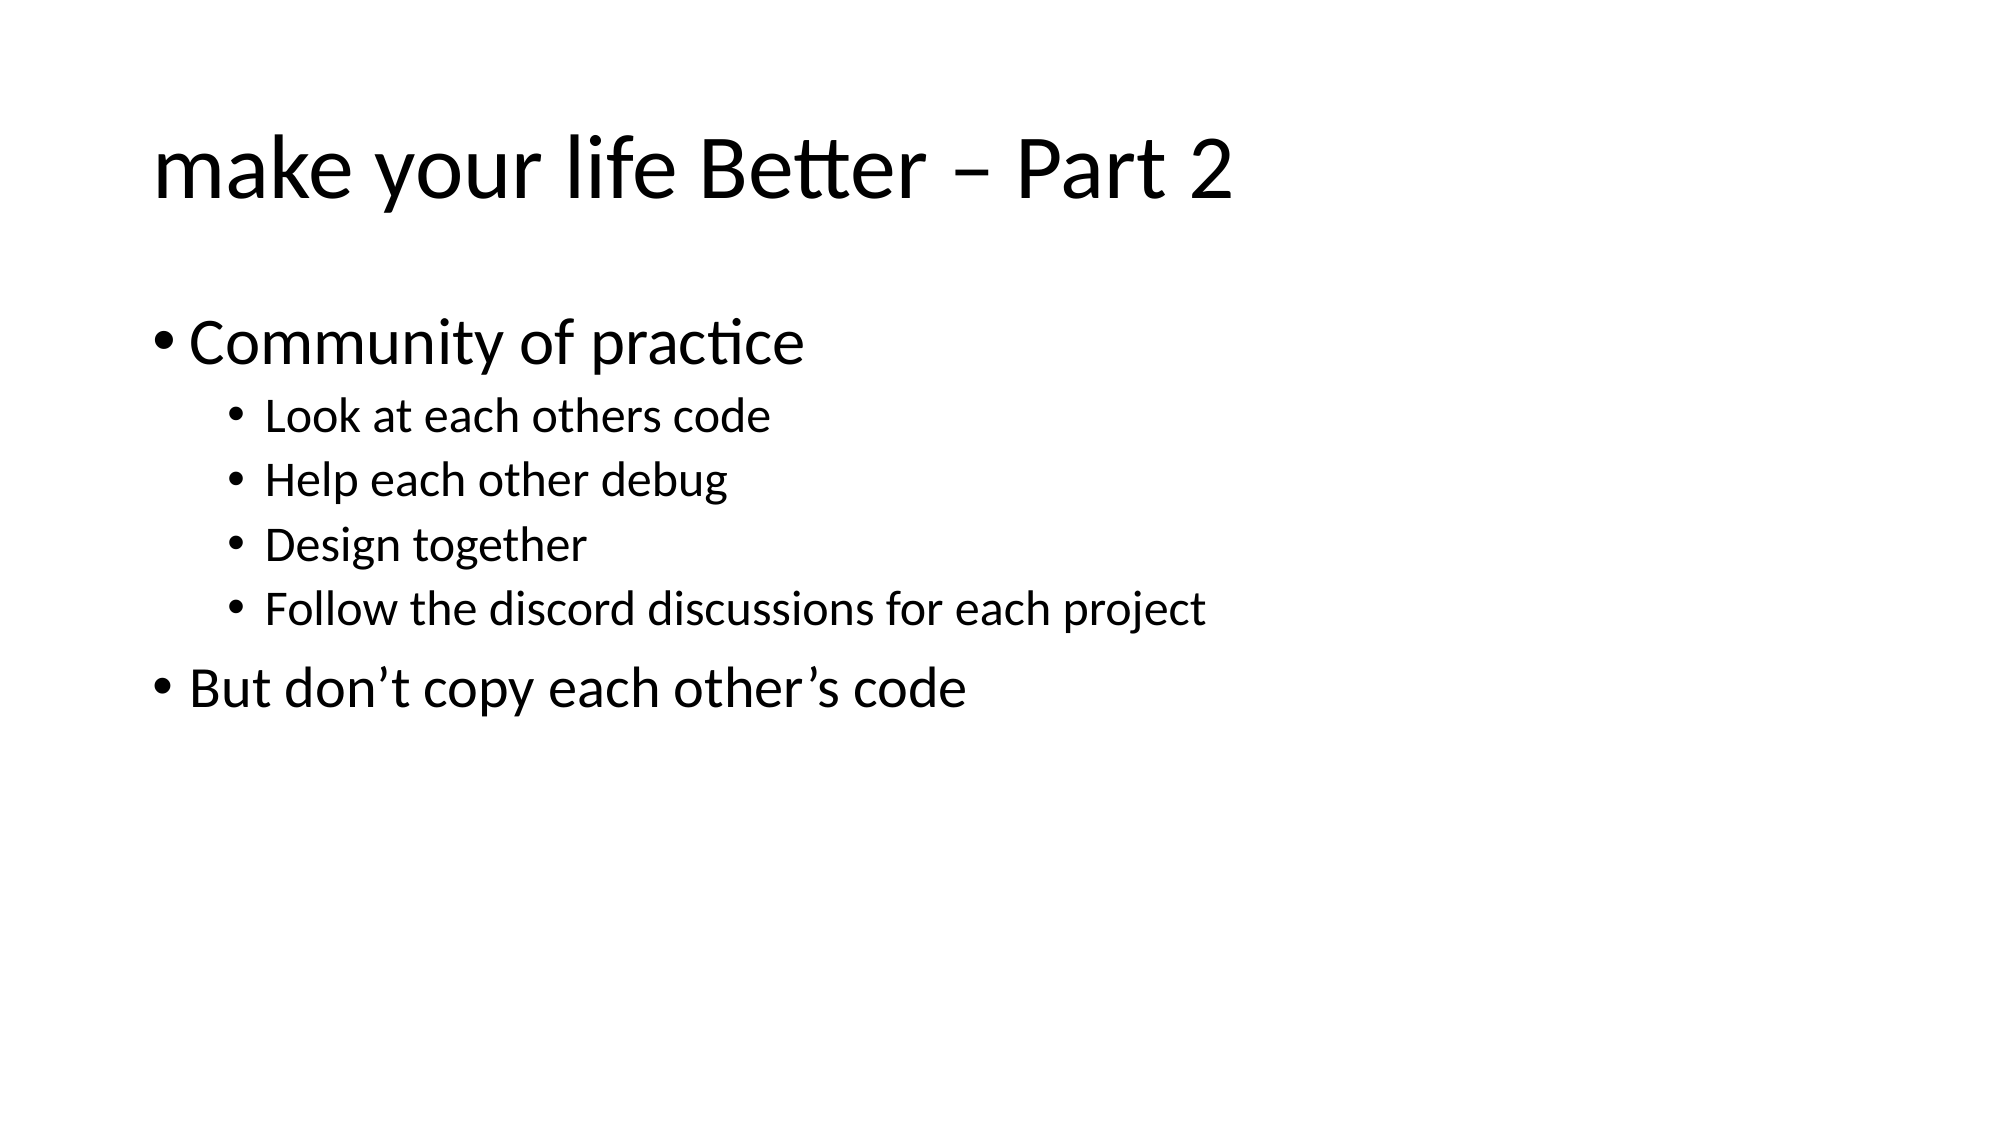

# make your life Better – Part 2
Community of practice
Look at each others code
Help each other debug
Design together
Follow the discord discussions for each project
But don’t copy each other’s code